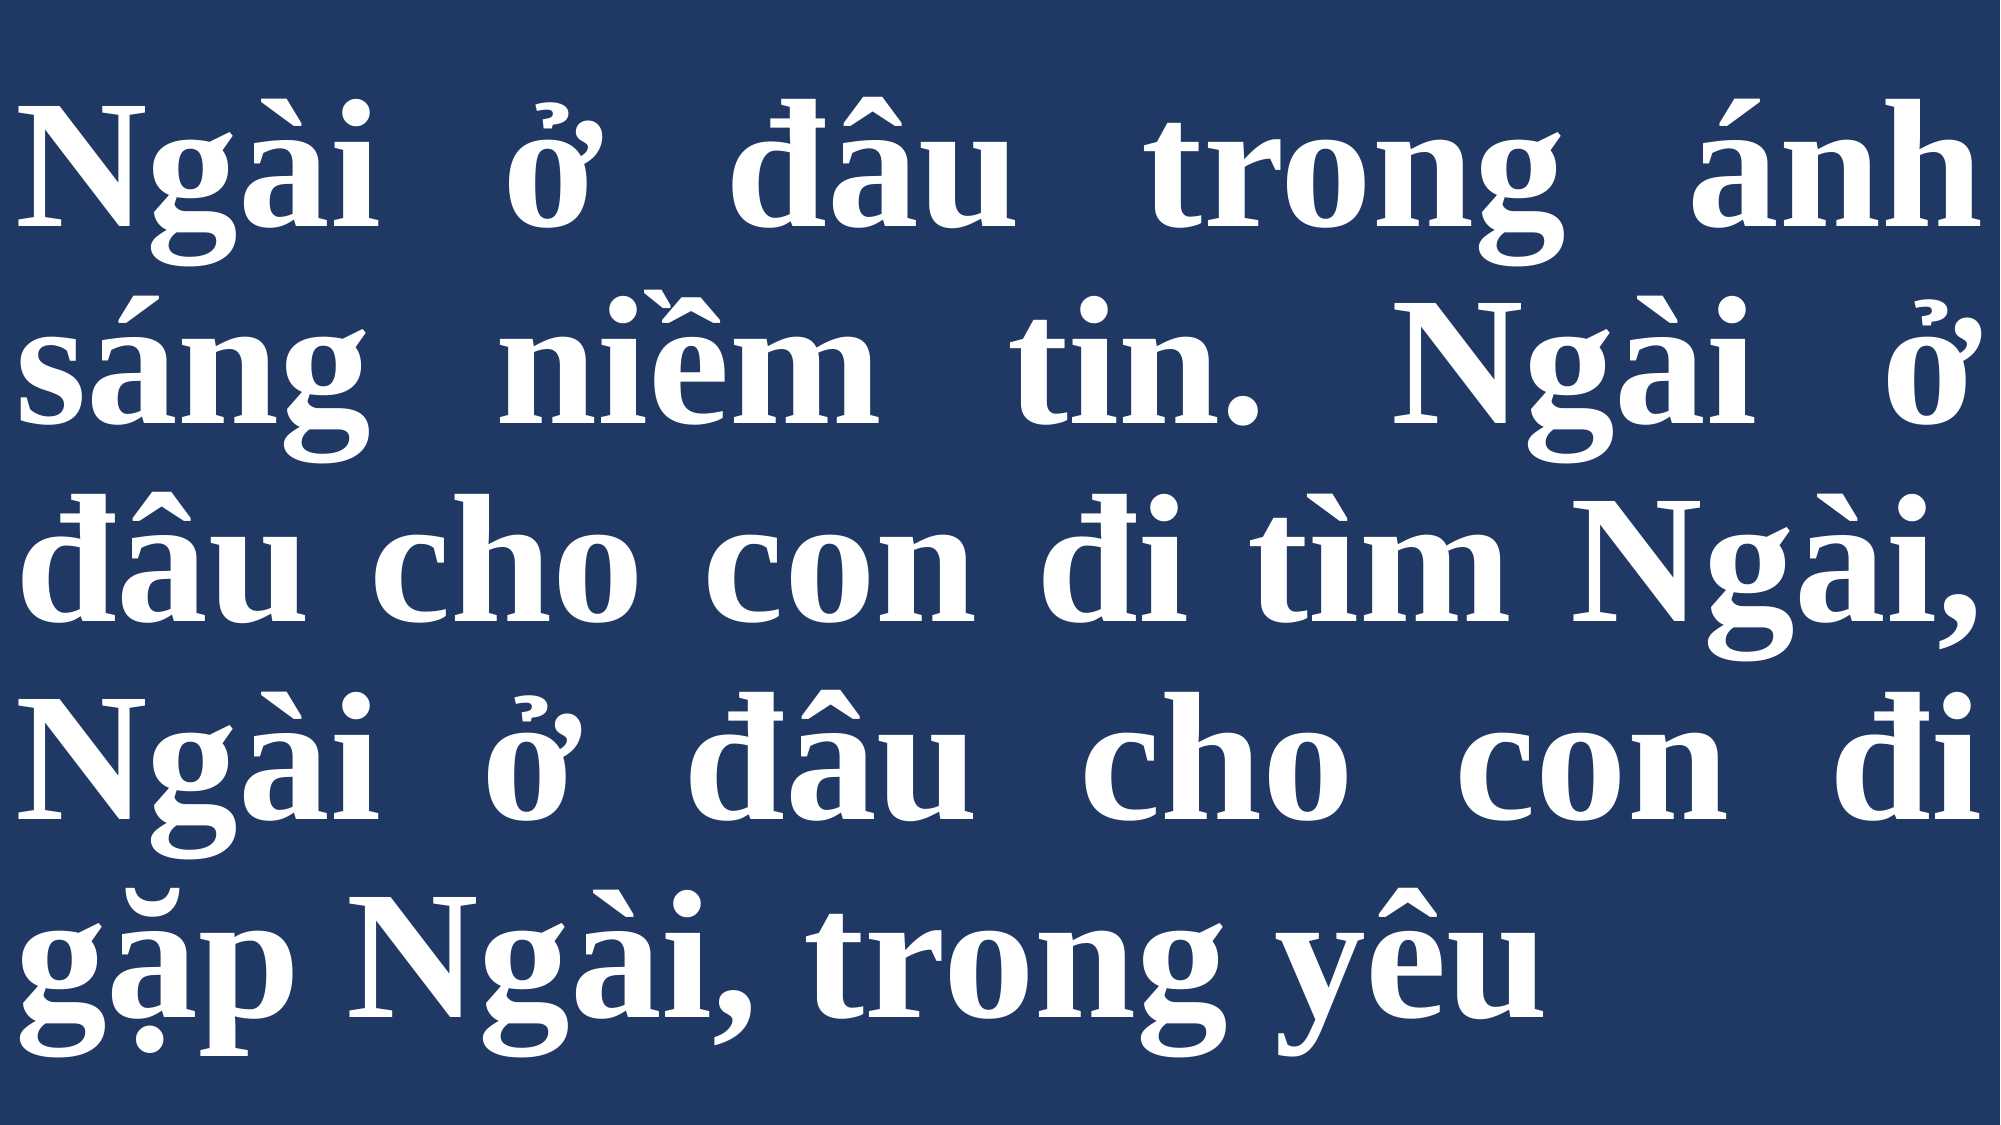

# Ngài ở đâu trong ánh sáng niềm tin. Ngài ở đâu cho con đi tìm Ngài, Ngài ở đâu cho con đi gặp Ngài, trong yêu